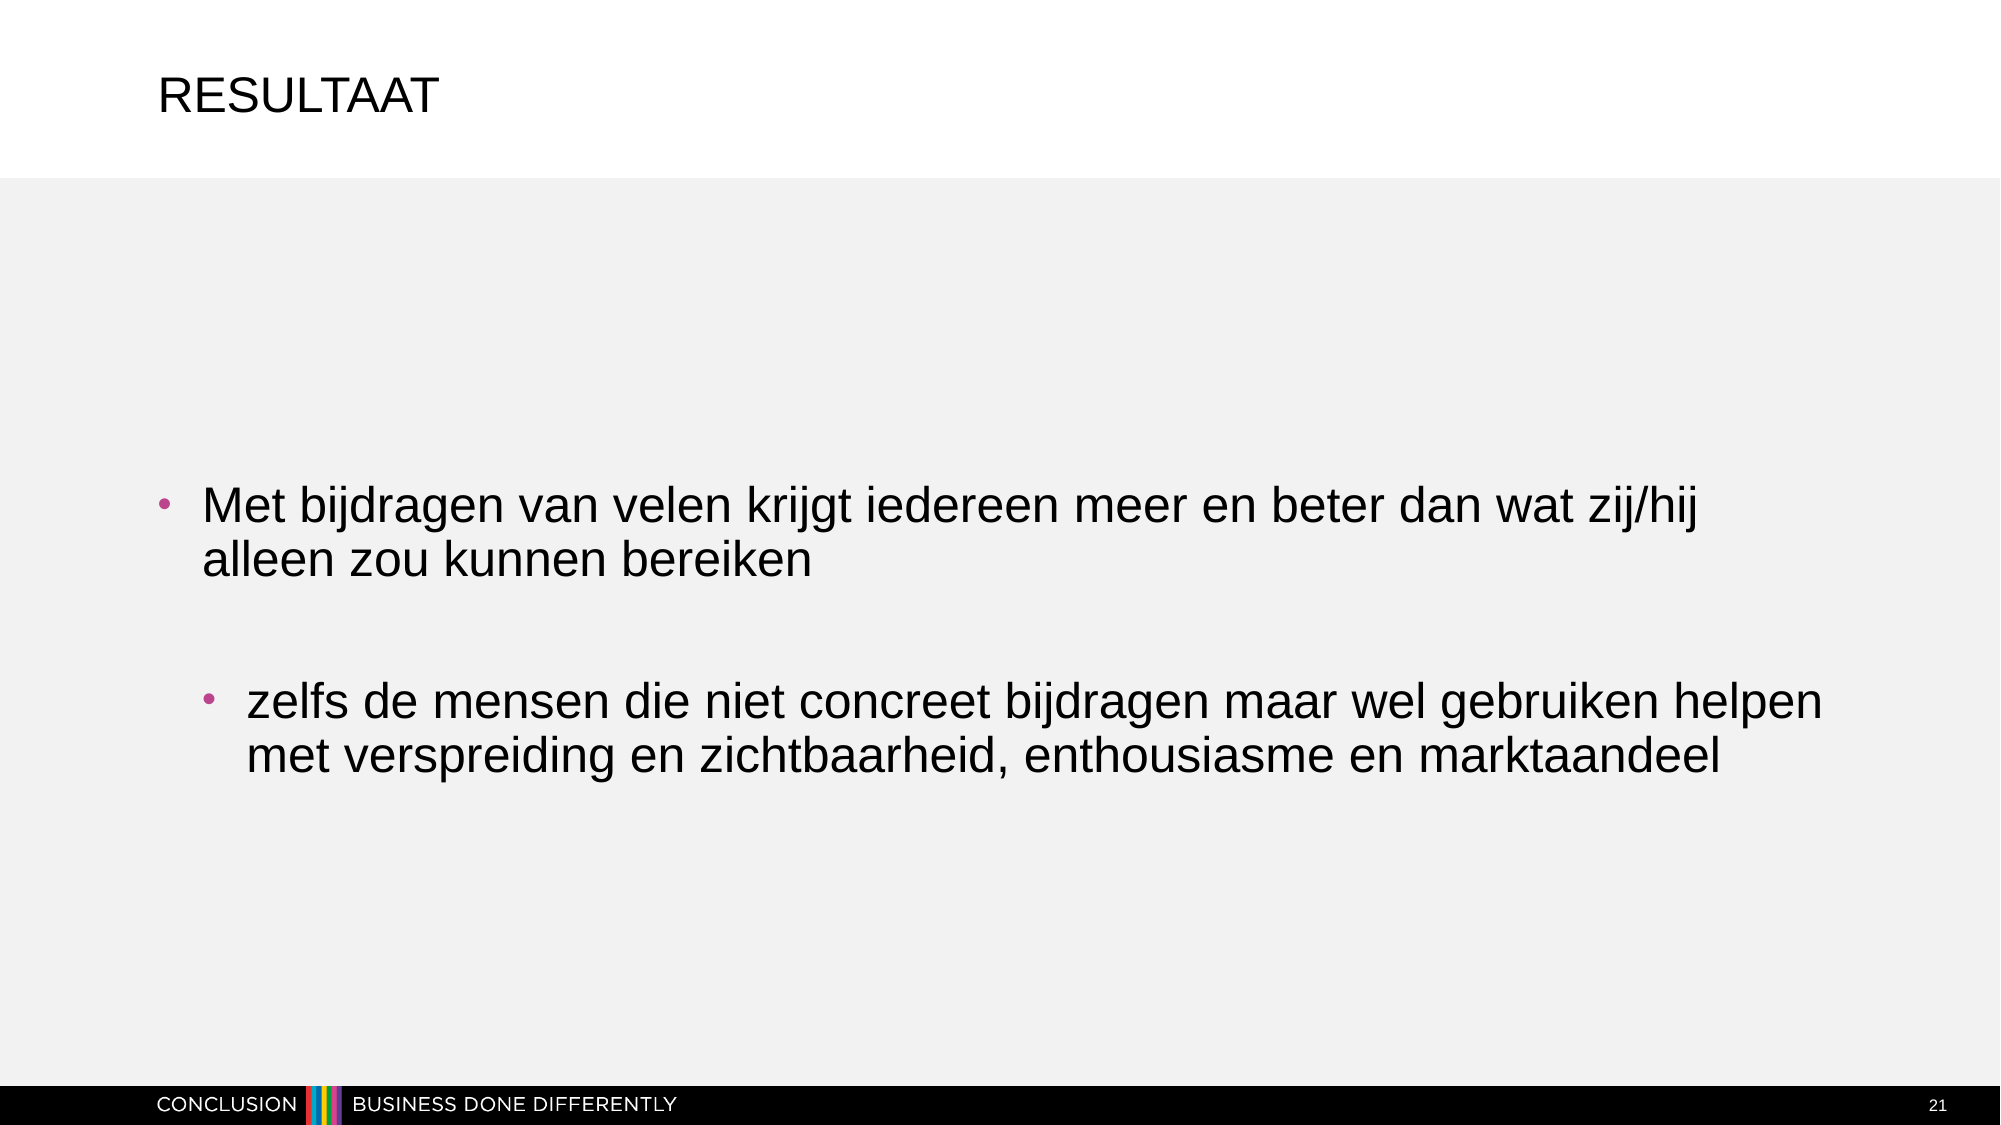

# Resultaat
Met bijdragen van velen krijgt iedereen meer en beter dan wat zij/hij alleen zou kunnen bereiken

zelfs de mensen die niet concreet bijdragen maar wel gebruiken helpen met verspreiding en zichtbaarheid, enthousiasme en marktaandeel

21